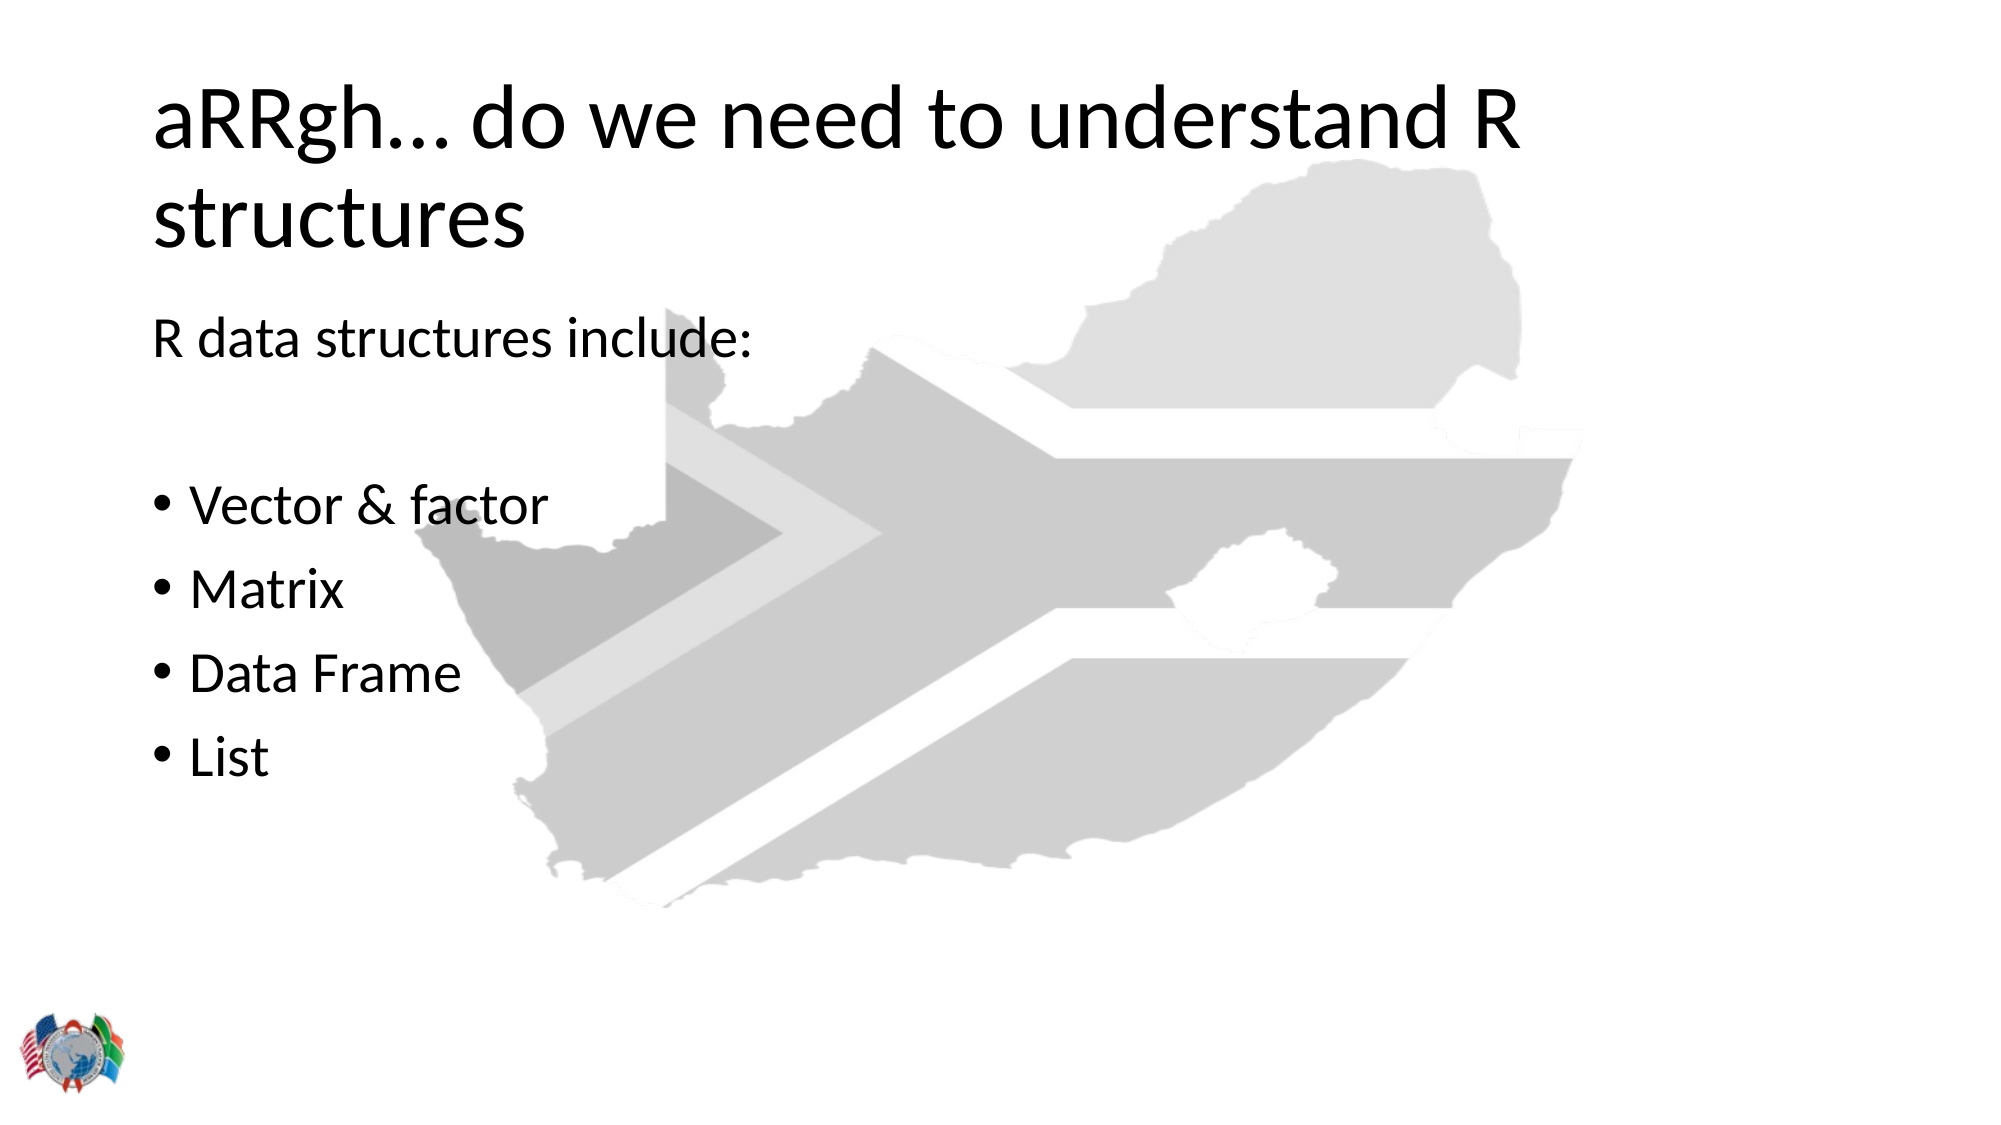

# aRRgh… do we need to understand R structures
R data structures include:

Vector & factor
Matrix
Data Frame
List